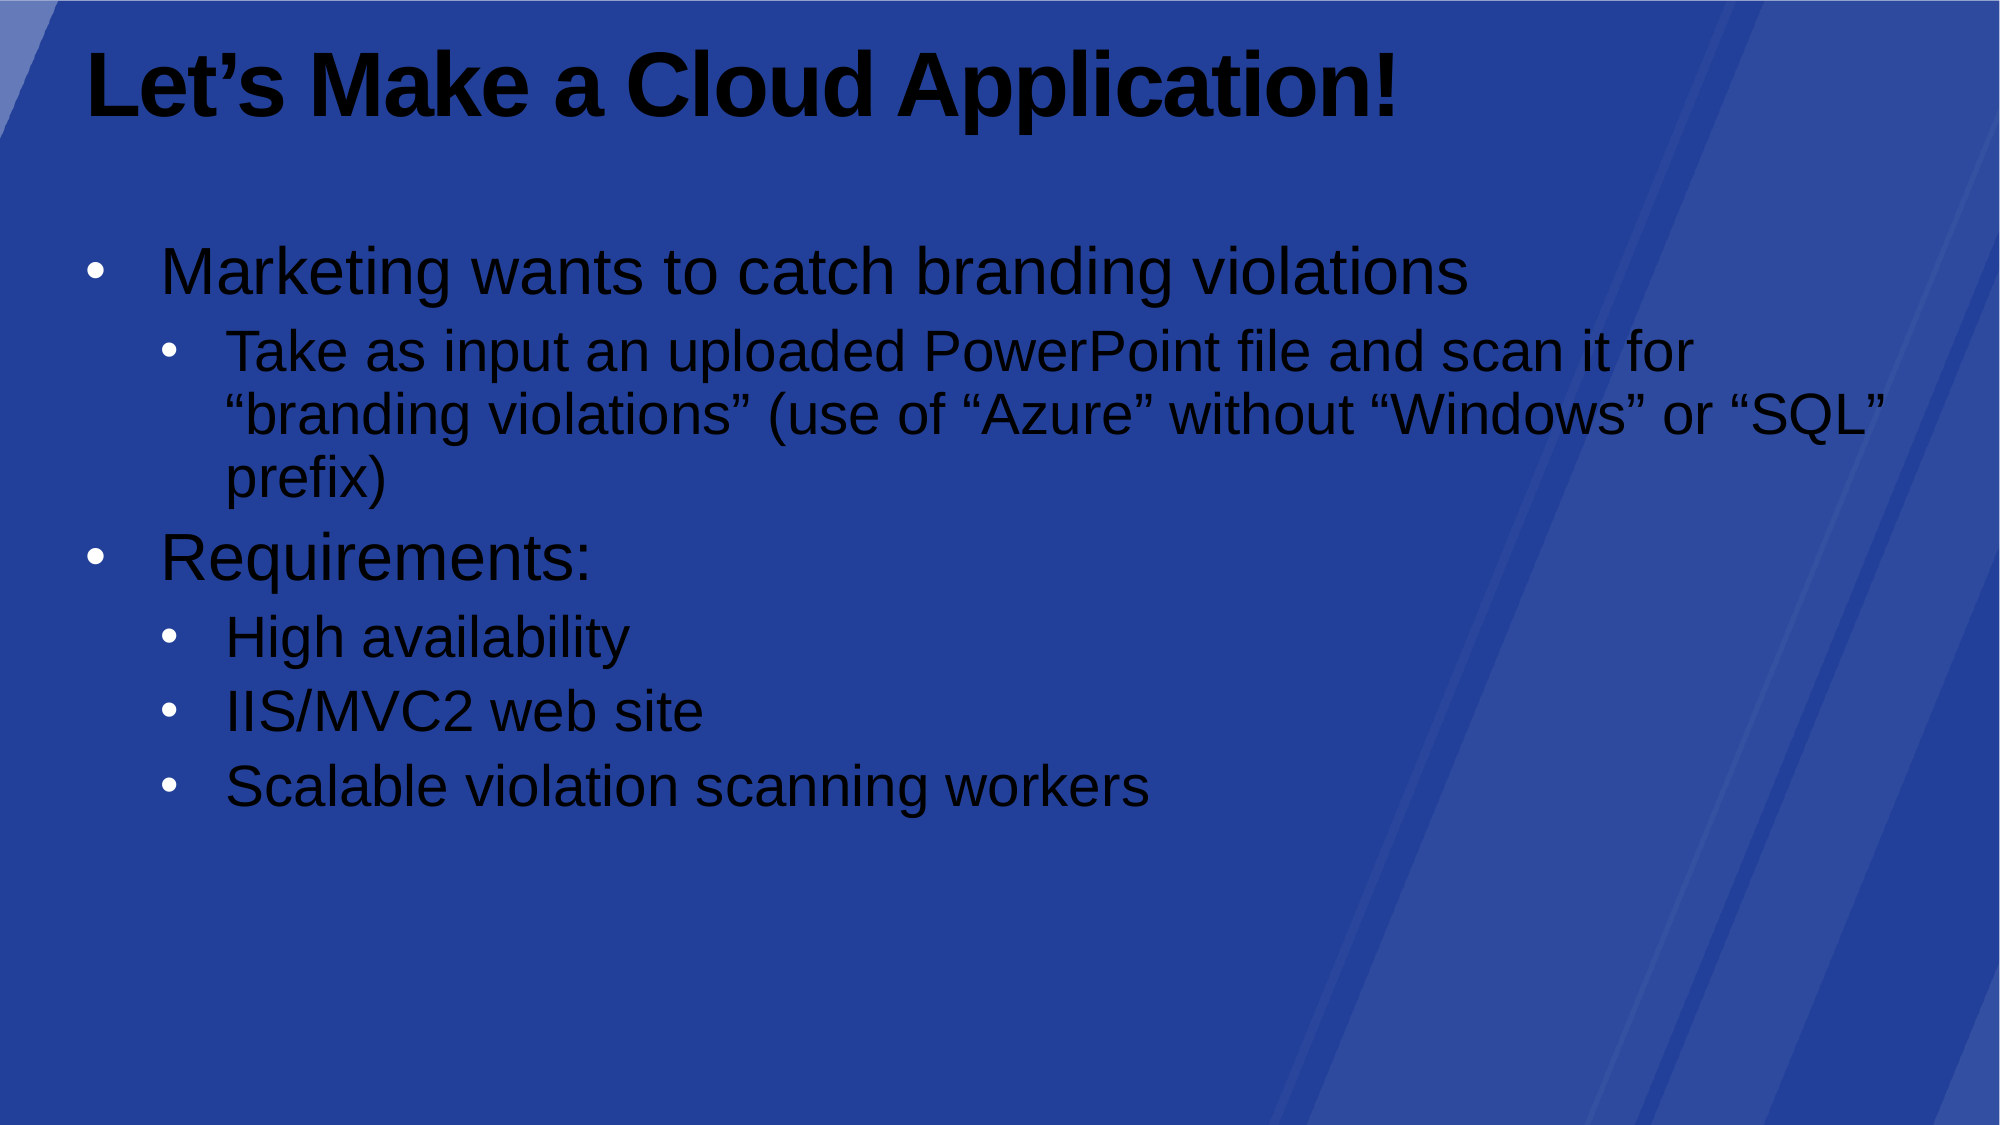

# Let’s Make a Cloud Application!
Marketing wants to catch branding violations
Take as input an uploaded PowerPoint file and scan it for “branding violations” (use of “Azure” without “Windows” or “SQL” prefix)
Requirements:
High availability
IIS/MVC2 web site
Scalable violation scanning workers